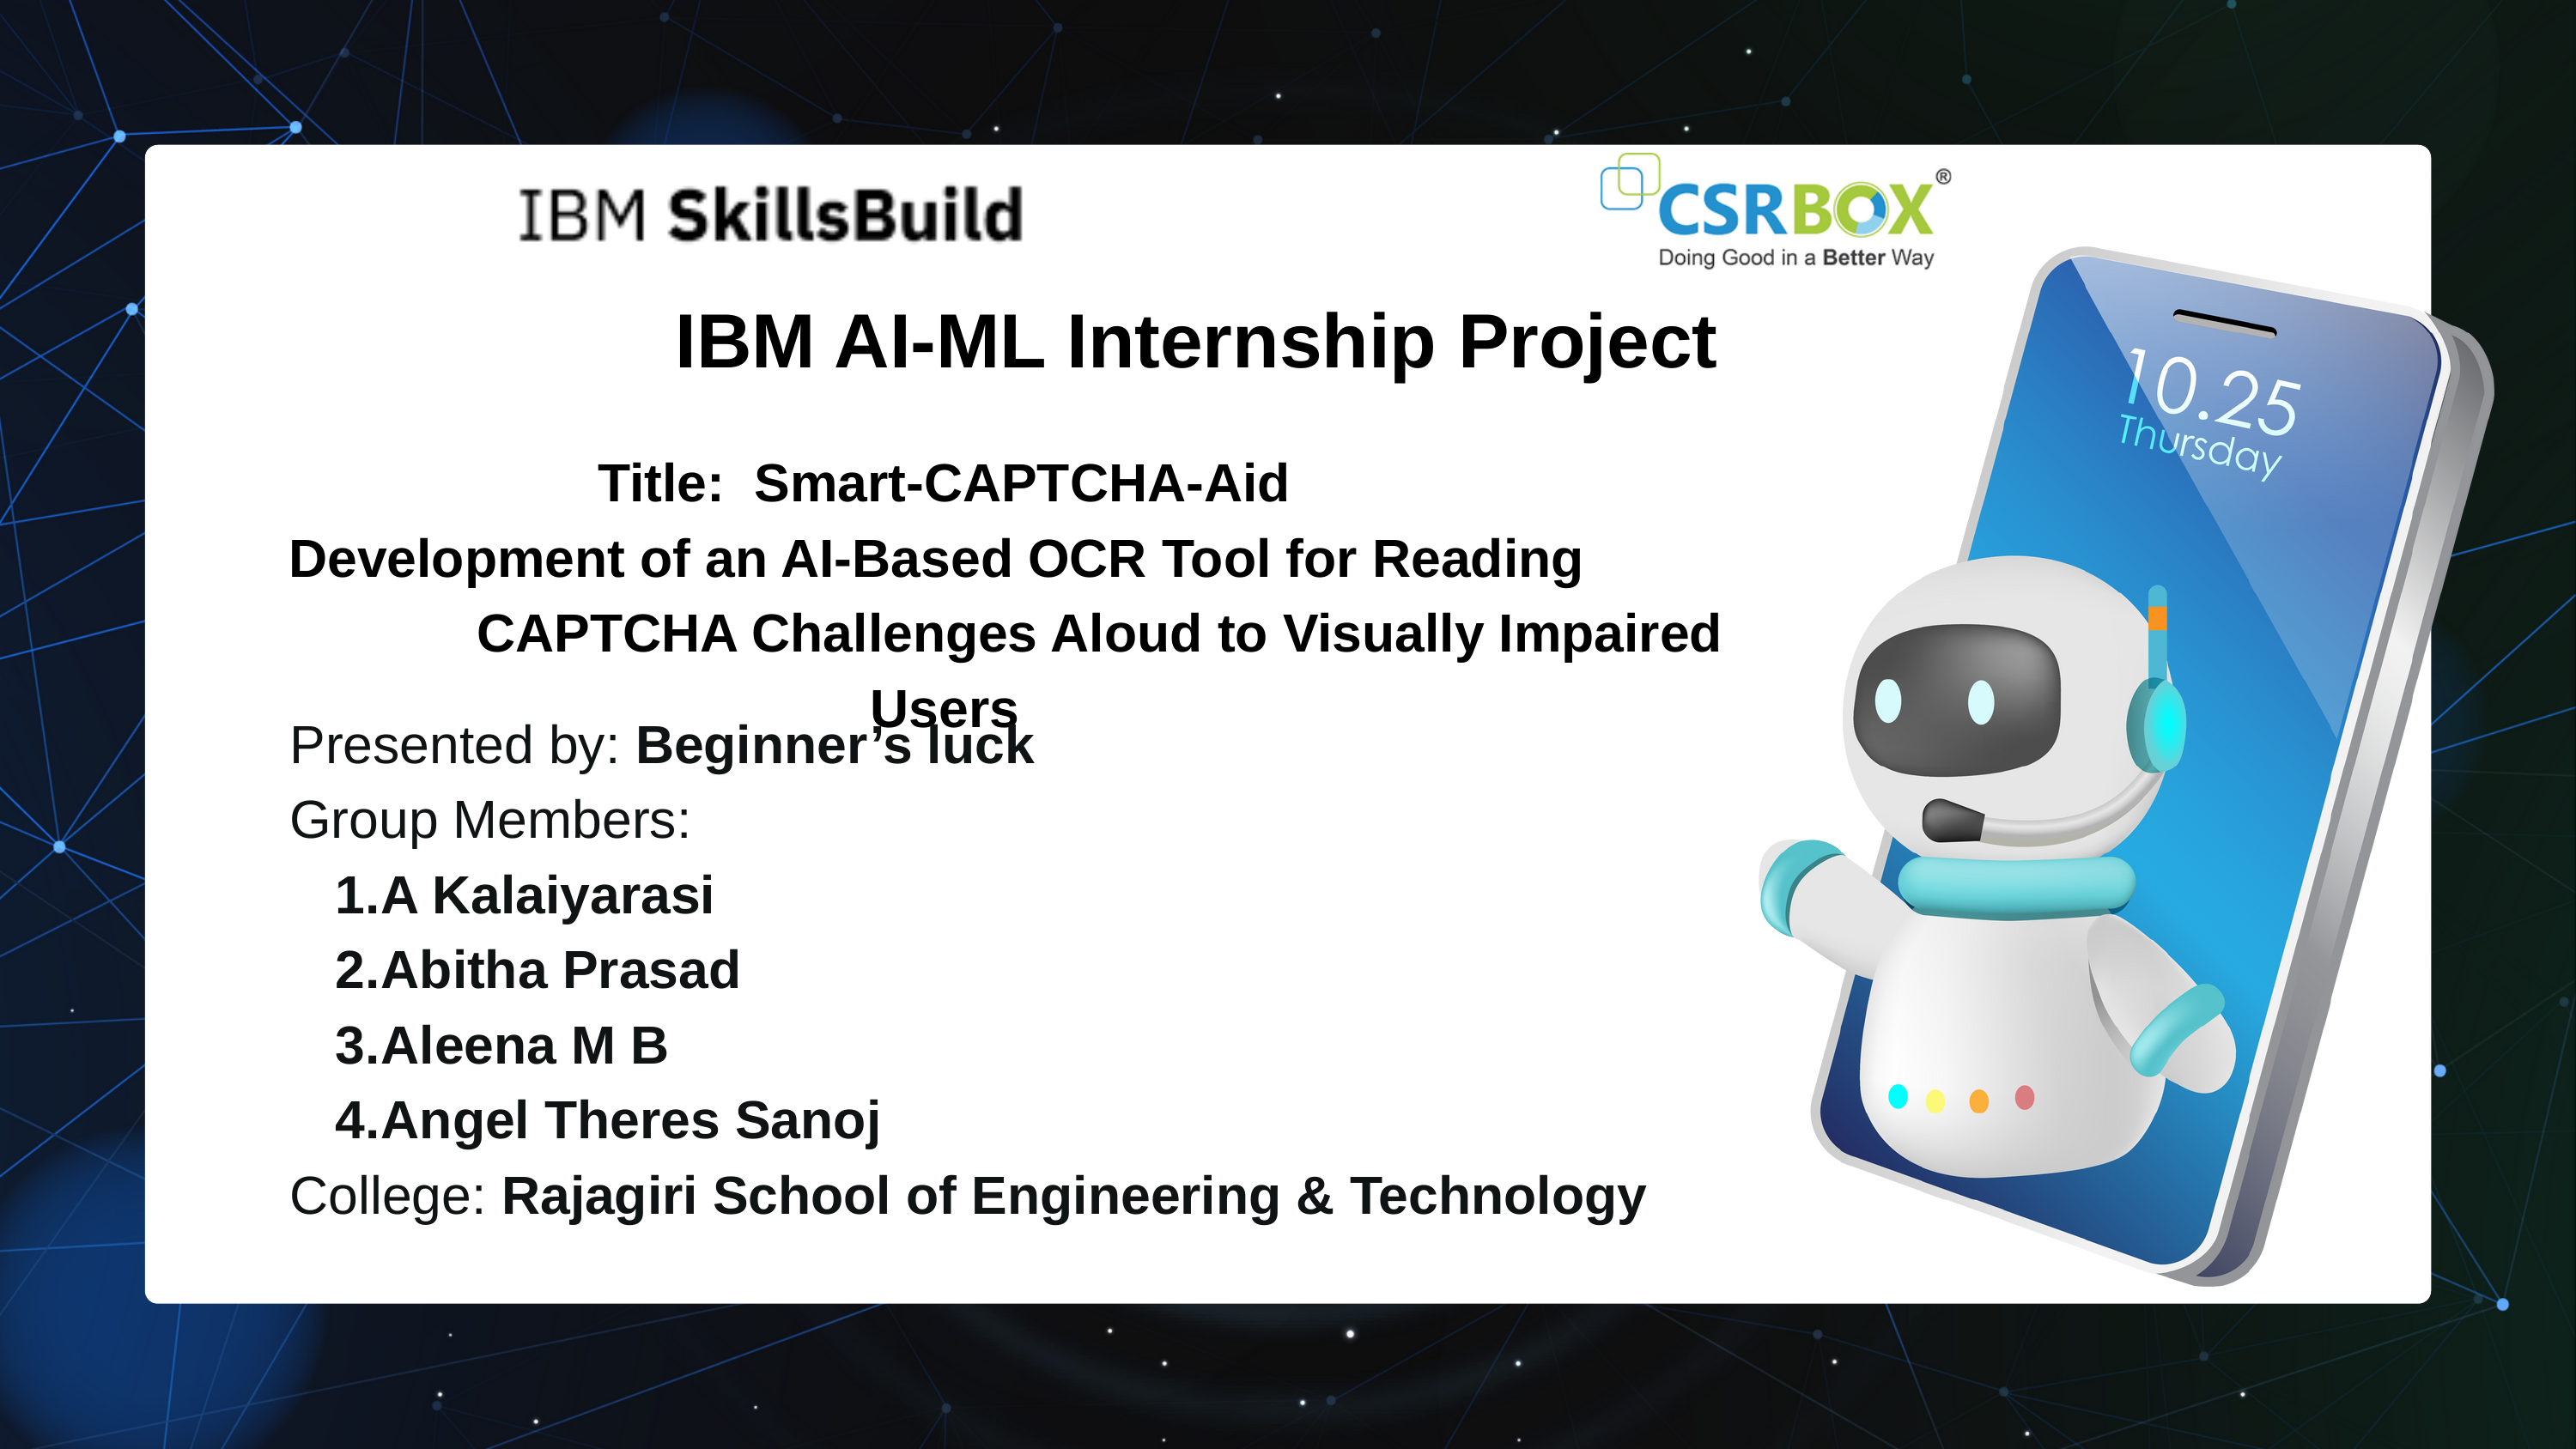

IBM AI-ML Internship Project
Title:  Smart-CAPTCHA-Aid
Development of an AI-Based OCR Tool for Reading
                     CAPTCHA Challenges Aloud to Visually Impaired Users
Presented by: Beginner’s luck
Group Members:
A Kalaiyarasi
Abitha Prasad
Aleena M B
Angel Theres Sanoj
College: Rajagiri School of Engineering & Technology